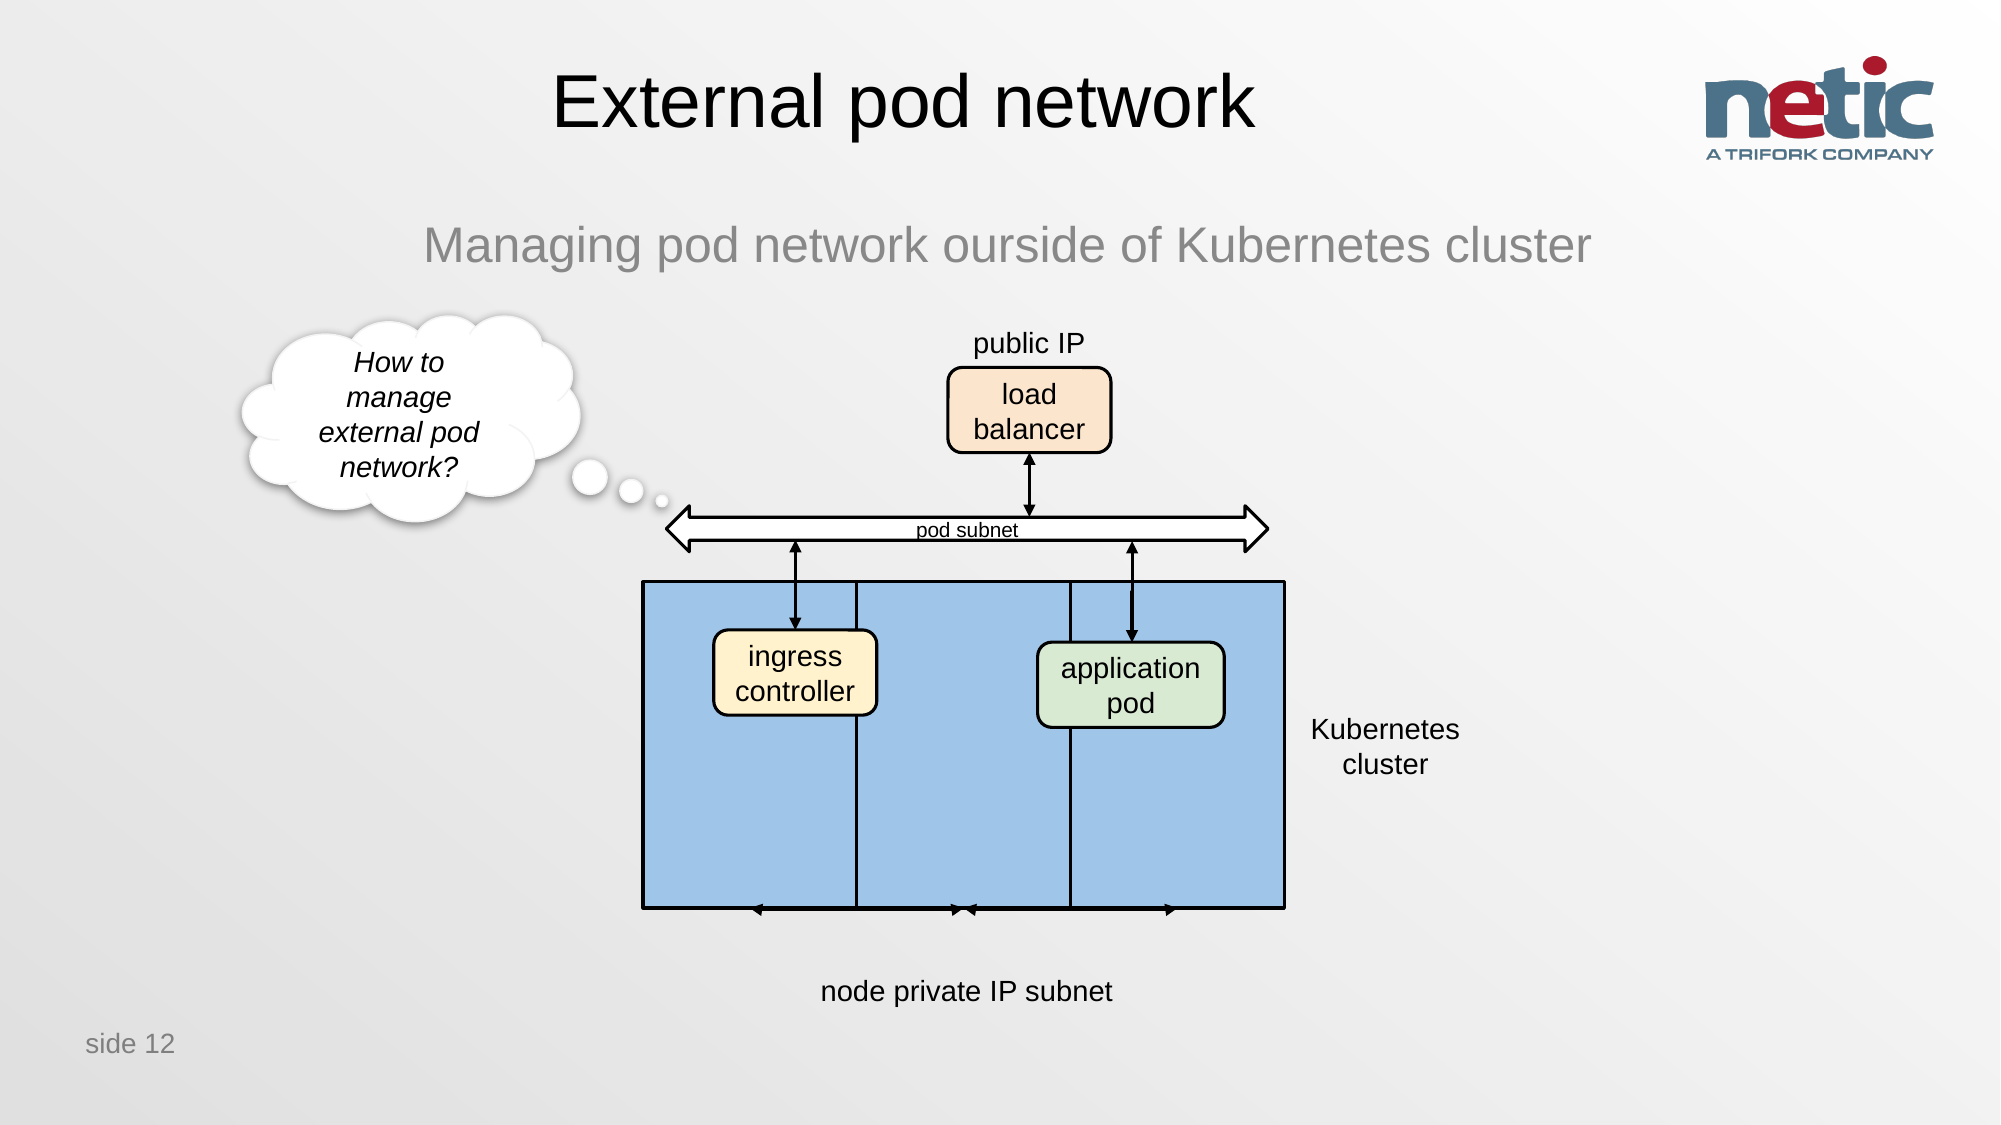

# External pod network
Managing pod network ourside of Kubernetes cluster
How to manage external pod network?
public IP
load balancer
pod subnet

ingress controller
application pod
Kubernetes cluster
node private IP subnet